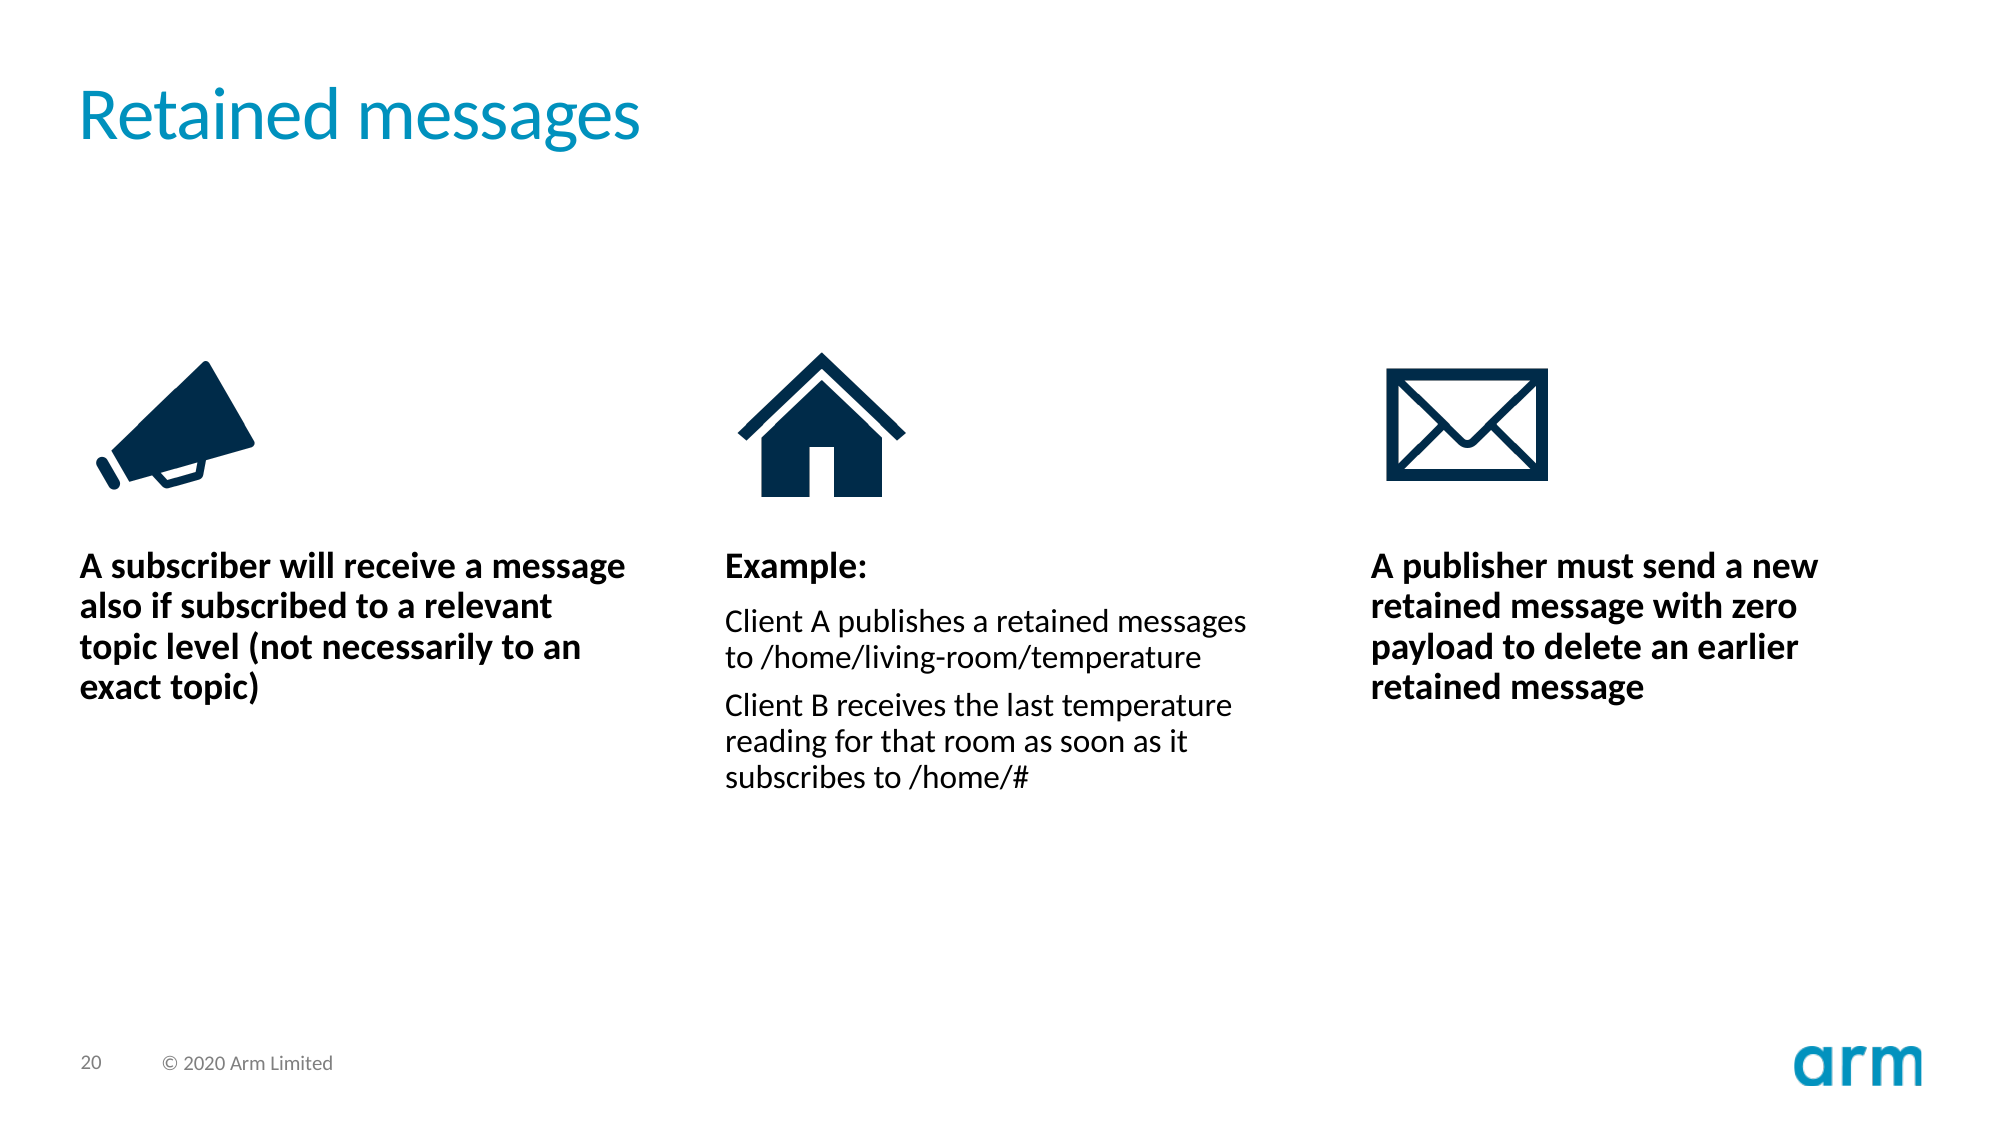

# Retained messages
A subscriber will receive a message also if subscribed to a relevant topic level (not necessarily to an exact topic)
Example:
Client A publishes a retained messages to /home/living-room/temperature
Client B receives the last temperature reading for that room as soon as it subscribes to /home/#
A publisher must send a new retained message with zero payload to delete an earlier retained message